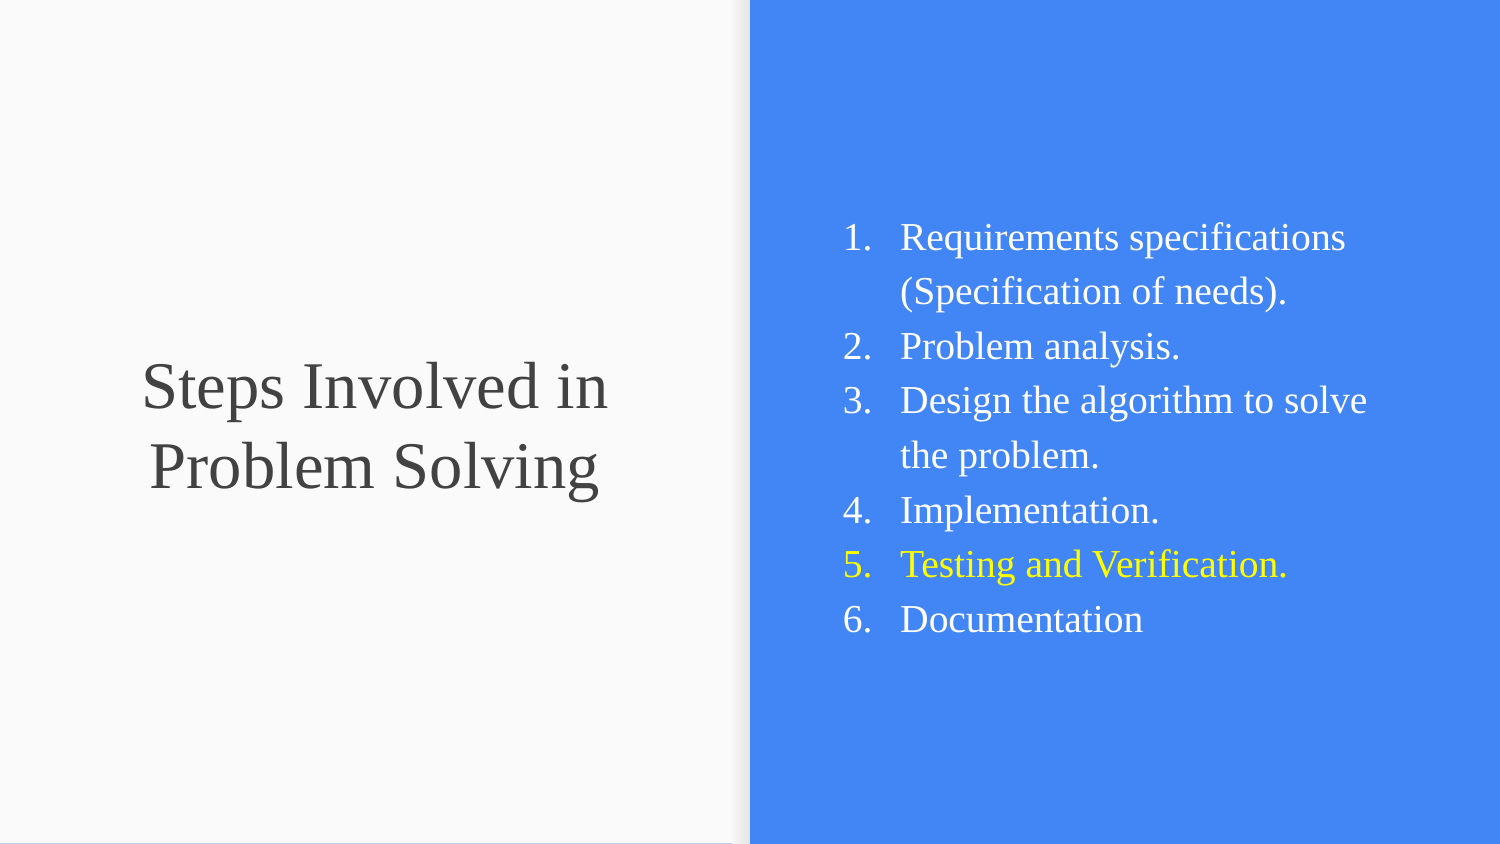

Requirements specifications (Specification of needs).
Problem analysis.
Design the algorithm to solve the problem.
Implementation.
Testing and Verification.
Documentation
# Steps Involved in Problem Solving